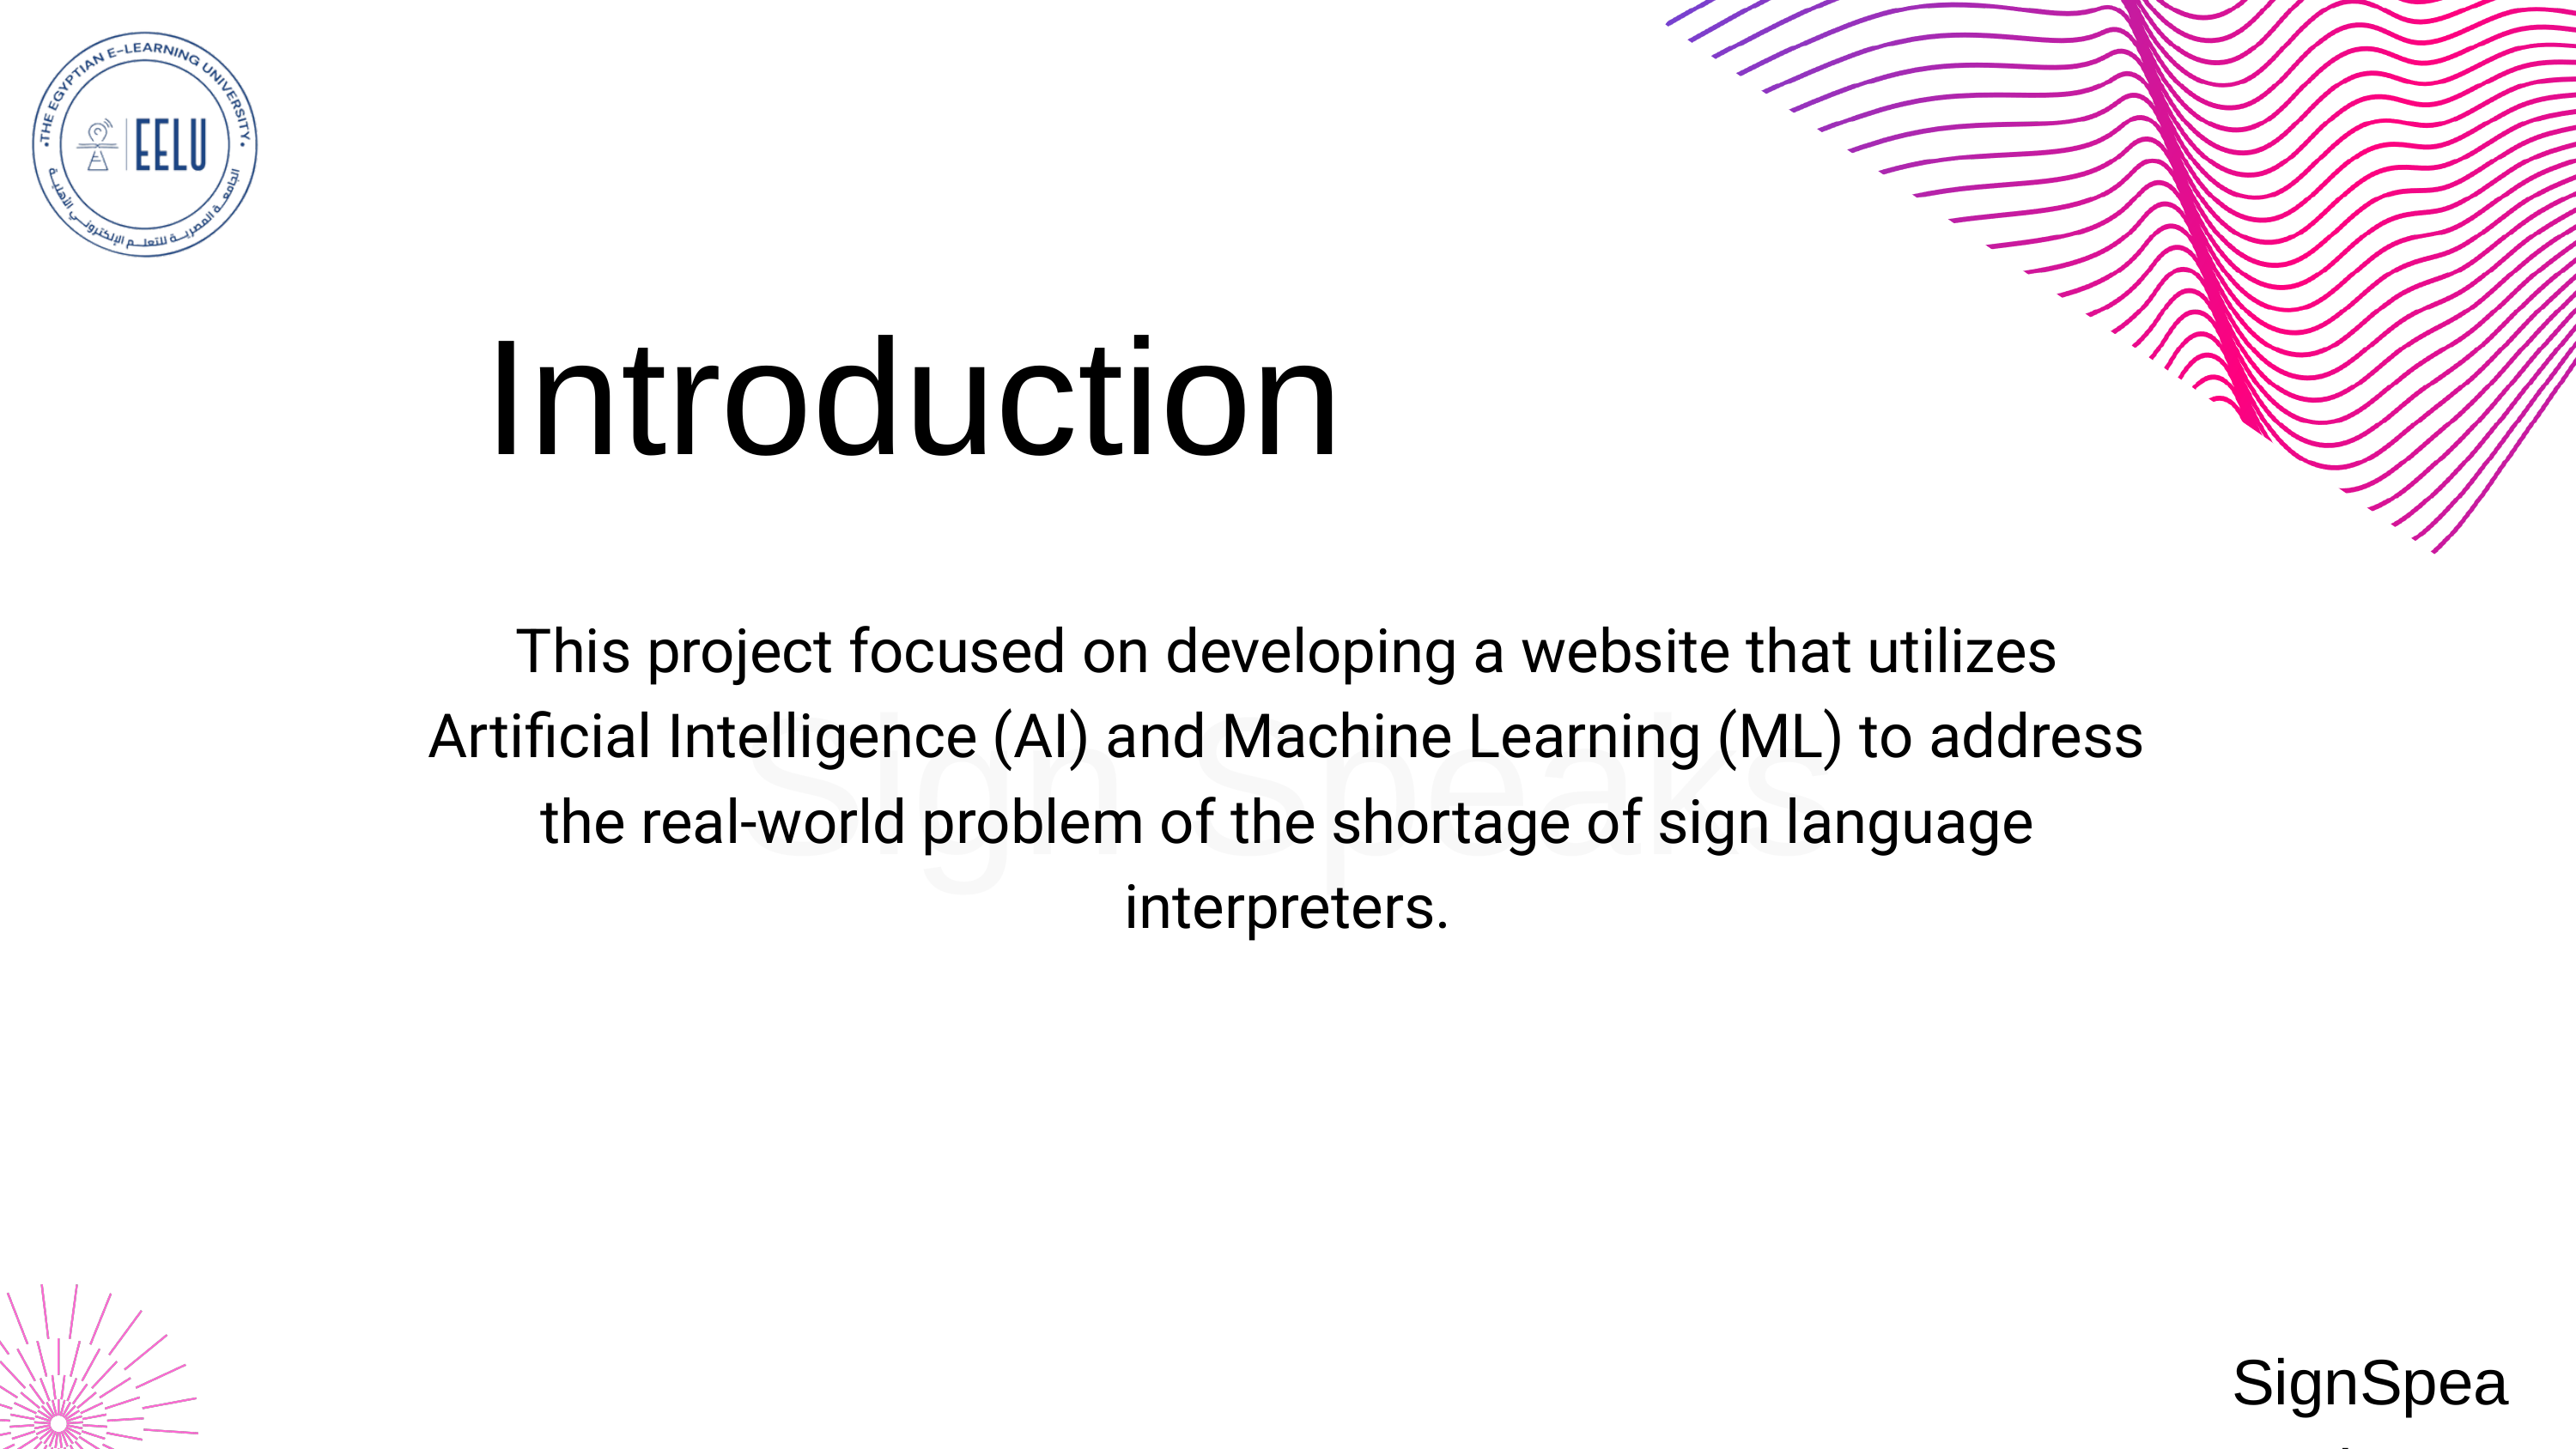

Introduction
This project focused on developing a website that utilizes Artificial Intelligence (AI) and Machine Learning (ML) to address the real-world problem of the shortage of sign language interpreters.

Sign Speaks

Add Company Name
SignSpeaks